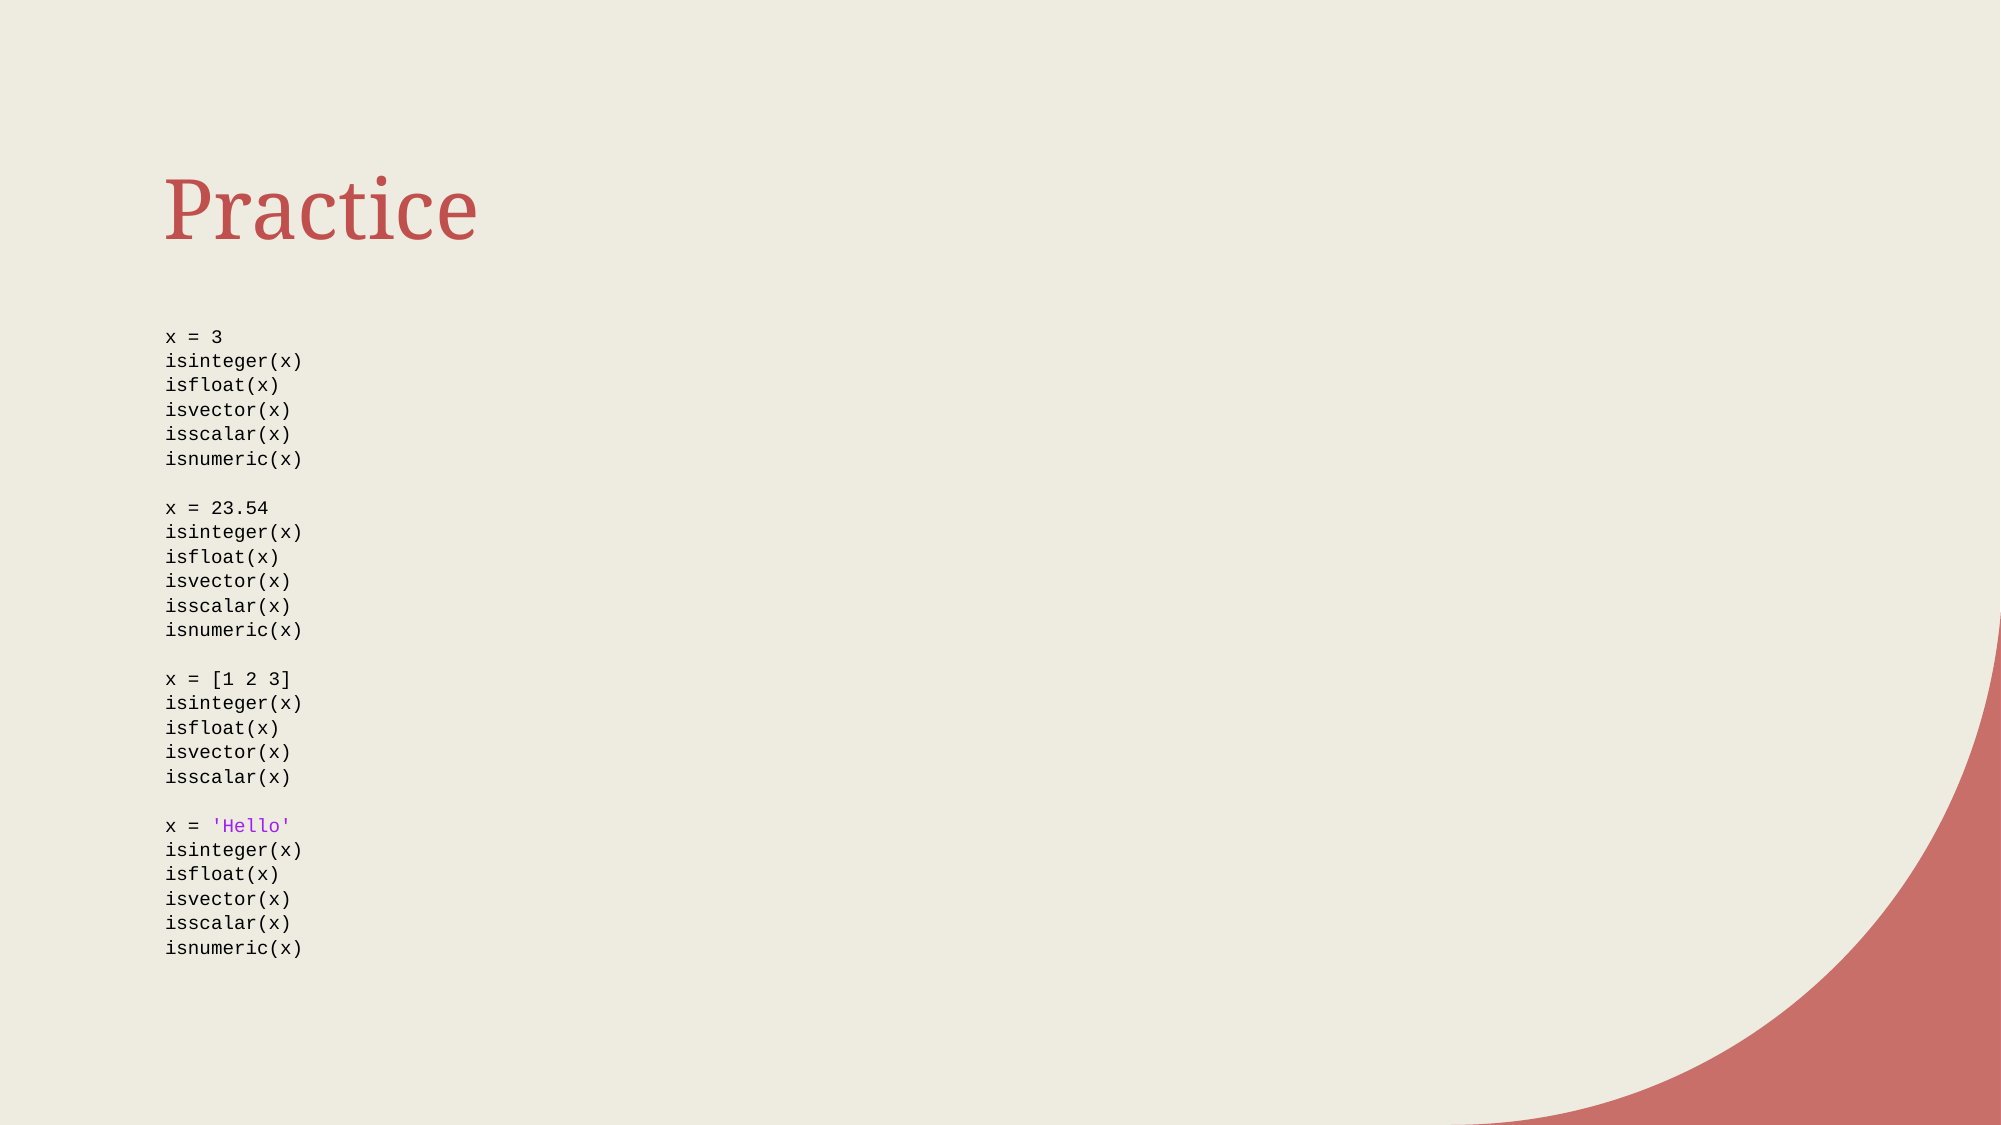

# Practice
x = 3
isinteger(x)
isfloat(x)
isvector(x)
isscalar(x)
isnumeric(x)

x = 23.54
isinteger(x)
isfloat(x)
isvector(x)
isscalar(x)
isnumeric(x)

x = [1 2 3]
isinteger(x)
isfloat(x)
isvector(x)
isscalar(x)

x = 'Hello'
isinteger(x)
isfloat(x)
isvector(x)
isscalar(x)
isnumeric(x)